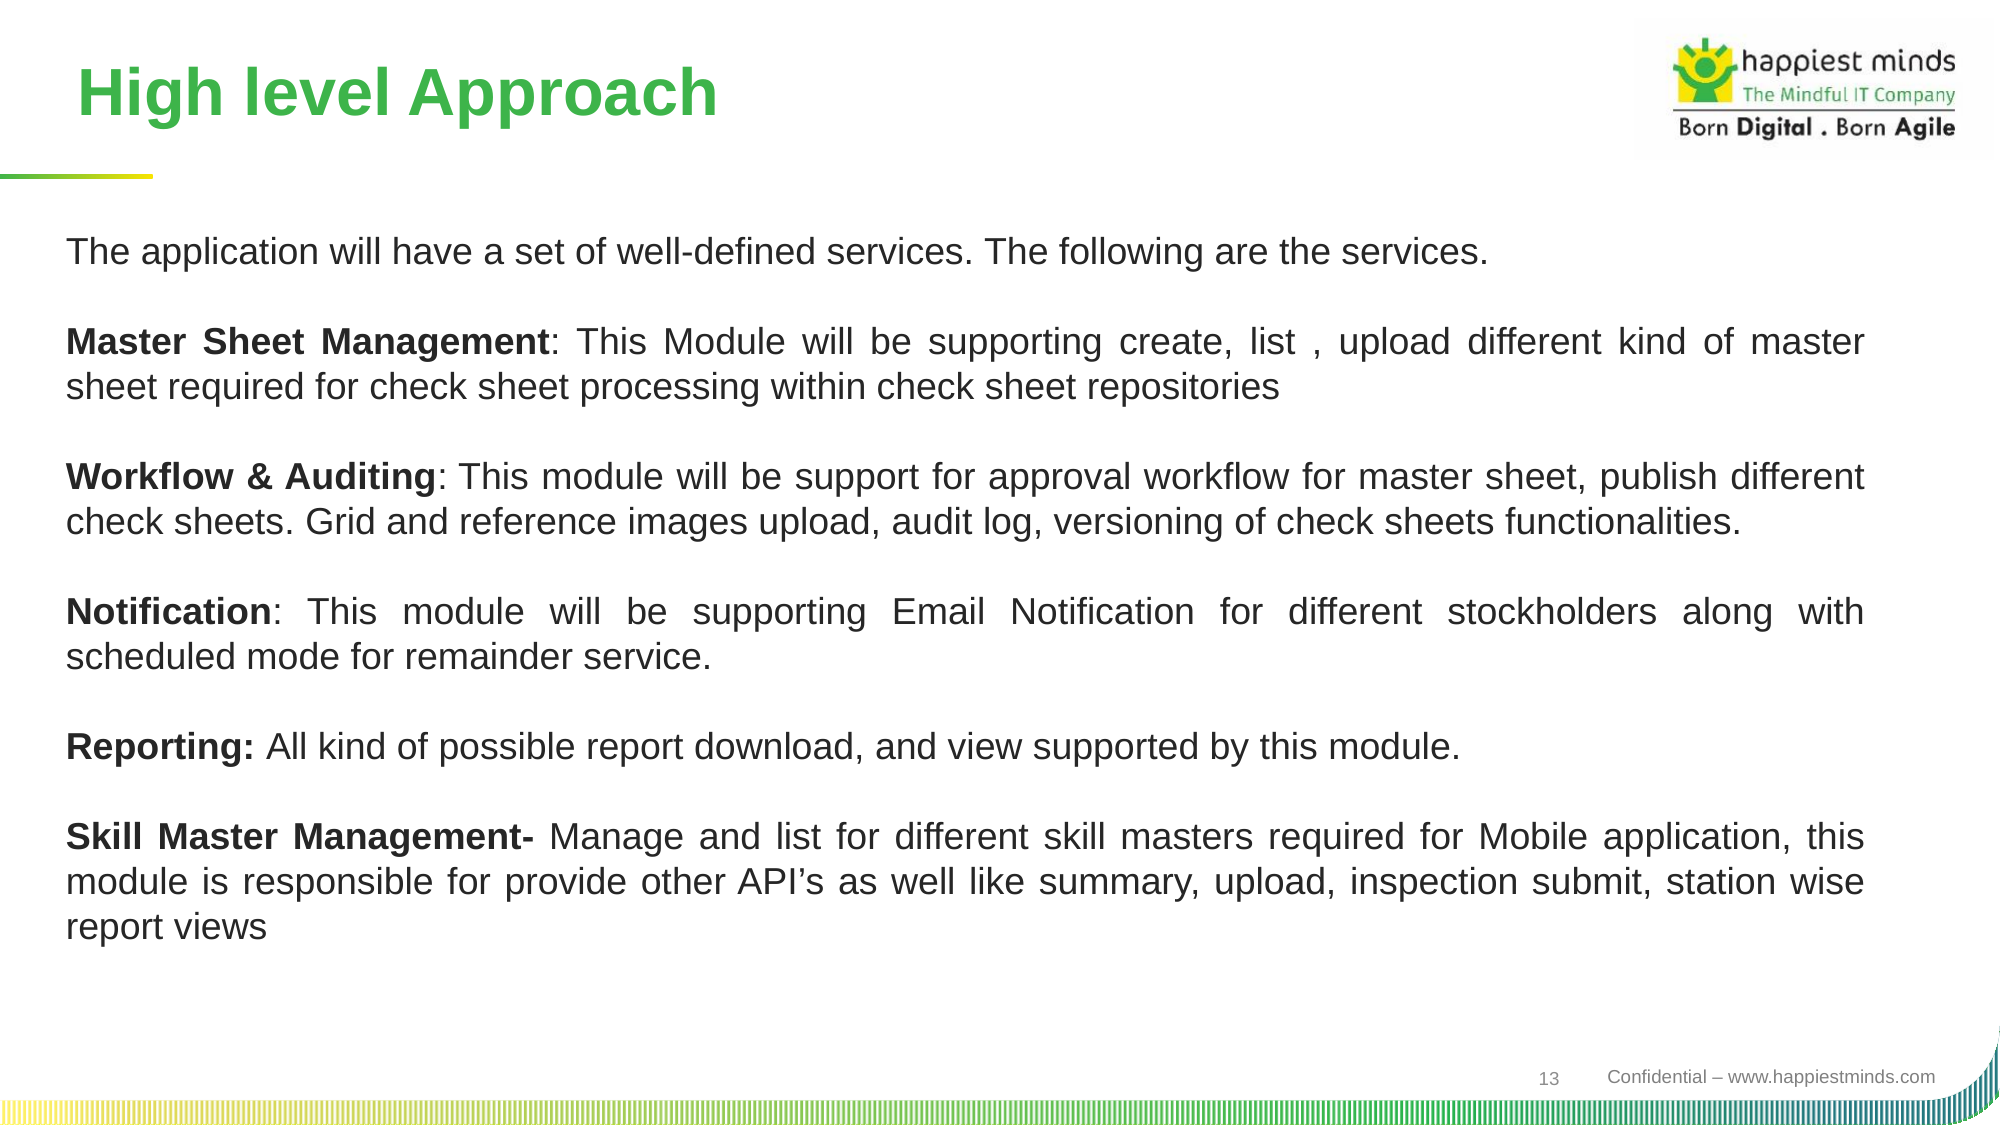

High level Approach
The application will have a set of well-defined services. The following are the services.

Master Sheet Management: This Module will be supporting create, list , upload different kind of master sheet required for check sheet processing within check sheet repositories

Workflow & Auditing: This module will be support for approval workflow for master sheet, publish different check sheets. Grid and reference images upload, audit log, versioning of check sheets functionalities.

Notification: This module will be supporting Email Notification for different stockholders along with scheduled mode for remainder service.

Reporting: All kind of possible report download, and view supported by this module.

Skill Master Management- Manage and list for different skill masters required for Mobile application, this module is responsible for provide other API’s as well like summary, upload, inspection submit, station wise report views
13